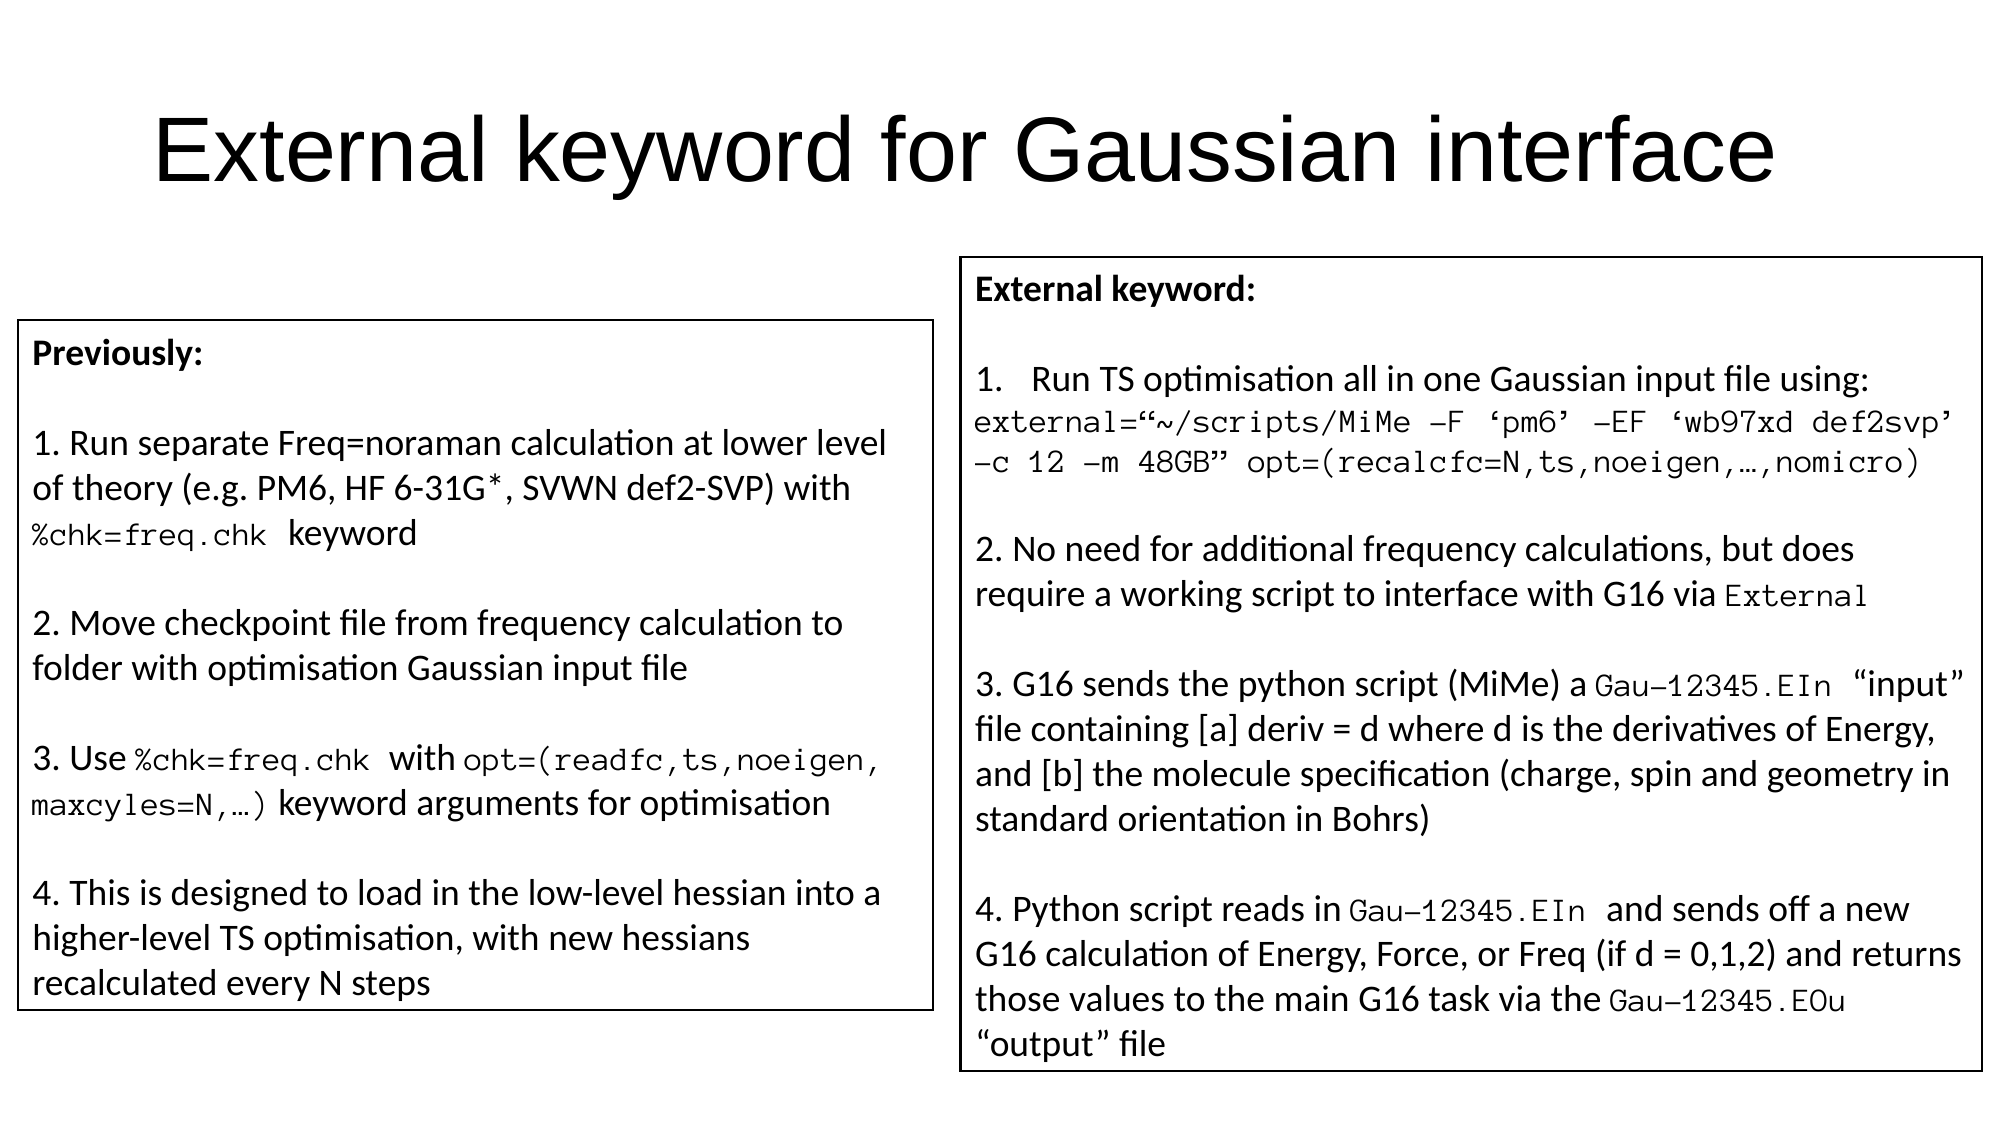

# External keyword for Gaussian interface
External keyword:

Run TS optimisation all in one Gaussian input file using:
external=“~/scripts/MiMe -F ‘pm6’ -EF ‘wb97xd def2svp’ -c 12 -m 48GB” opt=(recalcfc=N,ts,noeigen,…,nomicro)

2. No need for additional frequency calculations, but does require a working script to interface with G16 via External

3. G16 sends the python script (MiMe) a Gau-12345.EIn “input” file containing [a] deriv = d where d is the derivatives of Energy, and [b] the molecule specification (charge, spin and geometry in standard orientation in Bohrs)

4. Python script reads in Gau-12345.EIn and sends off a new G16 calculation of Energy, Force, or Freq (if d = 0,1,2) and returns those values to the main G16 task via the Gau-12345.EOu “output” file
Previously:

1. Run separate Freq=noraman calculation at lower level of theory (e.g. PM6, HF 6-31G*, SVWN def2-SVP) with %chk=freq.chk keyword

2. Move checkpoint file from frequency calculation to folder with optimisation Gaussian input file

3. Use %chk=freq.chk with opt=(readfc,ts,noeigen, maxcyles=N,…) keyword arguments for optimisation

4. This is designed to load in the low-level hessian into a higher-level TS optimisation, with new hessians recalculated every N steps